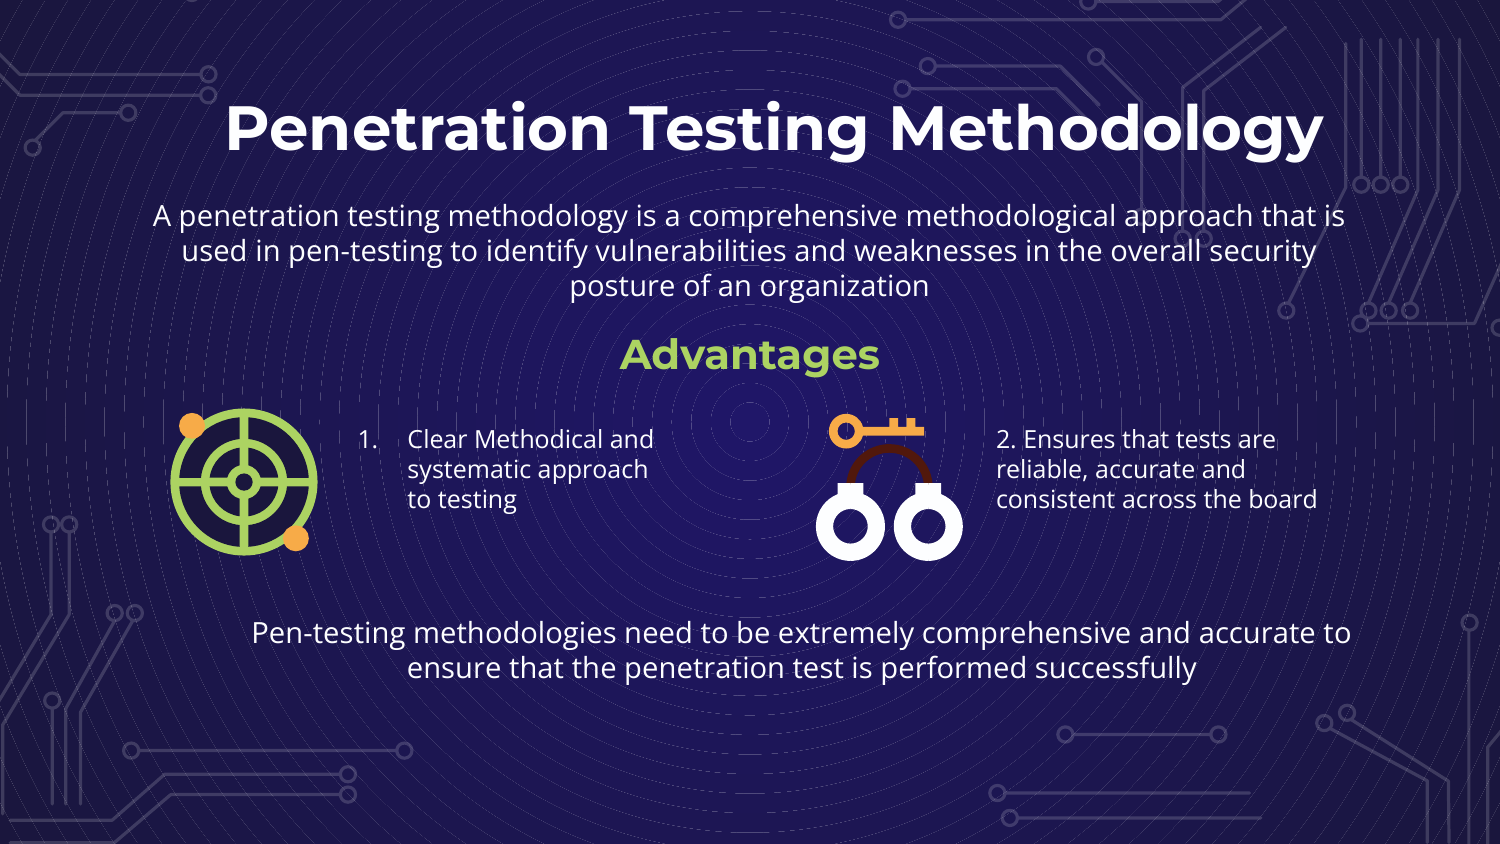

# Penetration Testing Methodology
A penetration testing methodology is a comprehensive methodological approach that is used in pen-testing to identify vulnerabilities and weaknesses in the overall security posture of an organization

Advantages

Clear Methodical and systematic approach to testing
2. Ensures that tests are reliable, accurate and consistent across the board

Pen-testing methodologies need to be extremely comprehensive and accurate to ensure that the penetration test is performed successfully